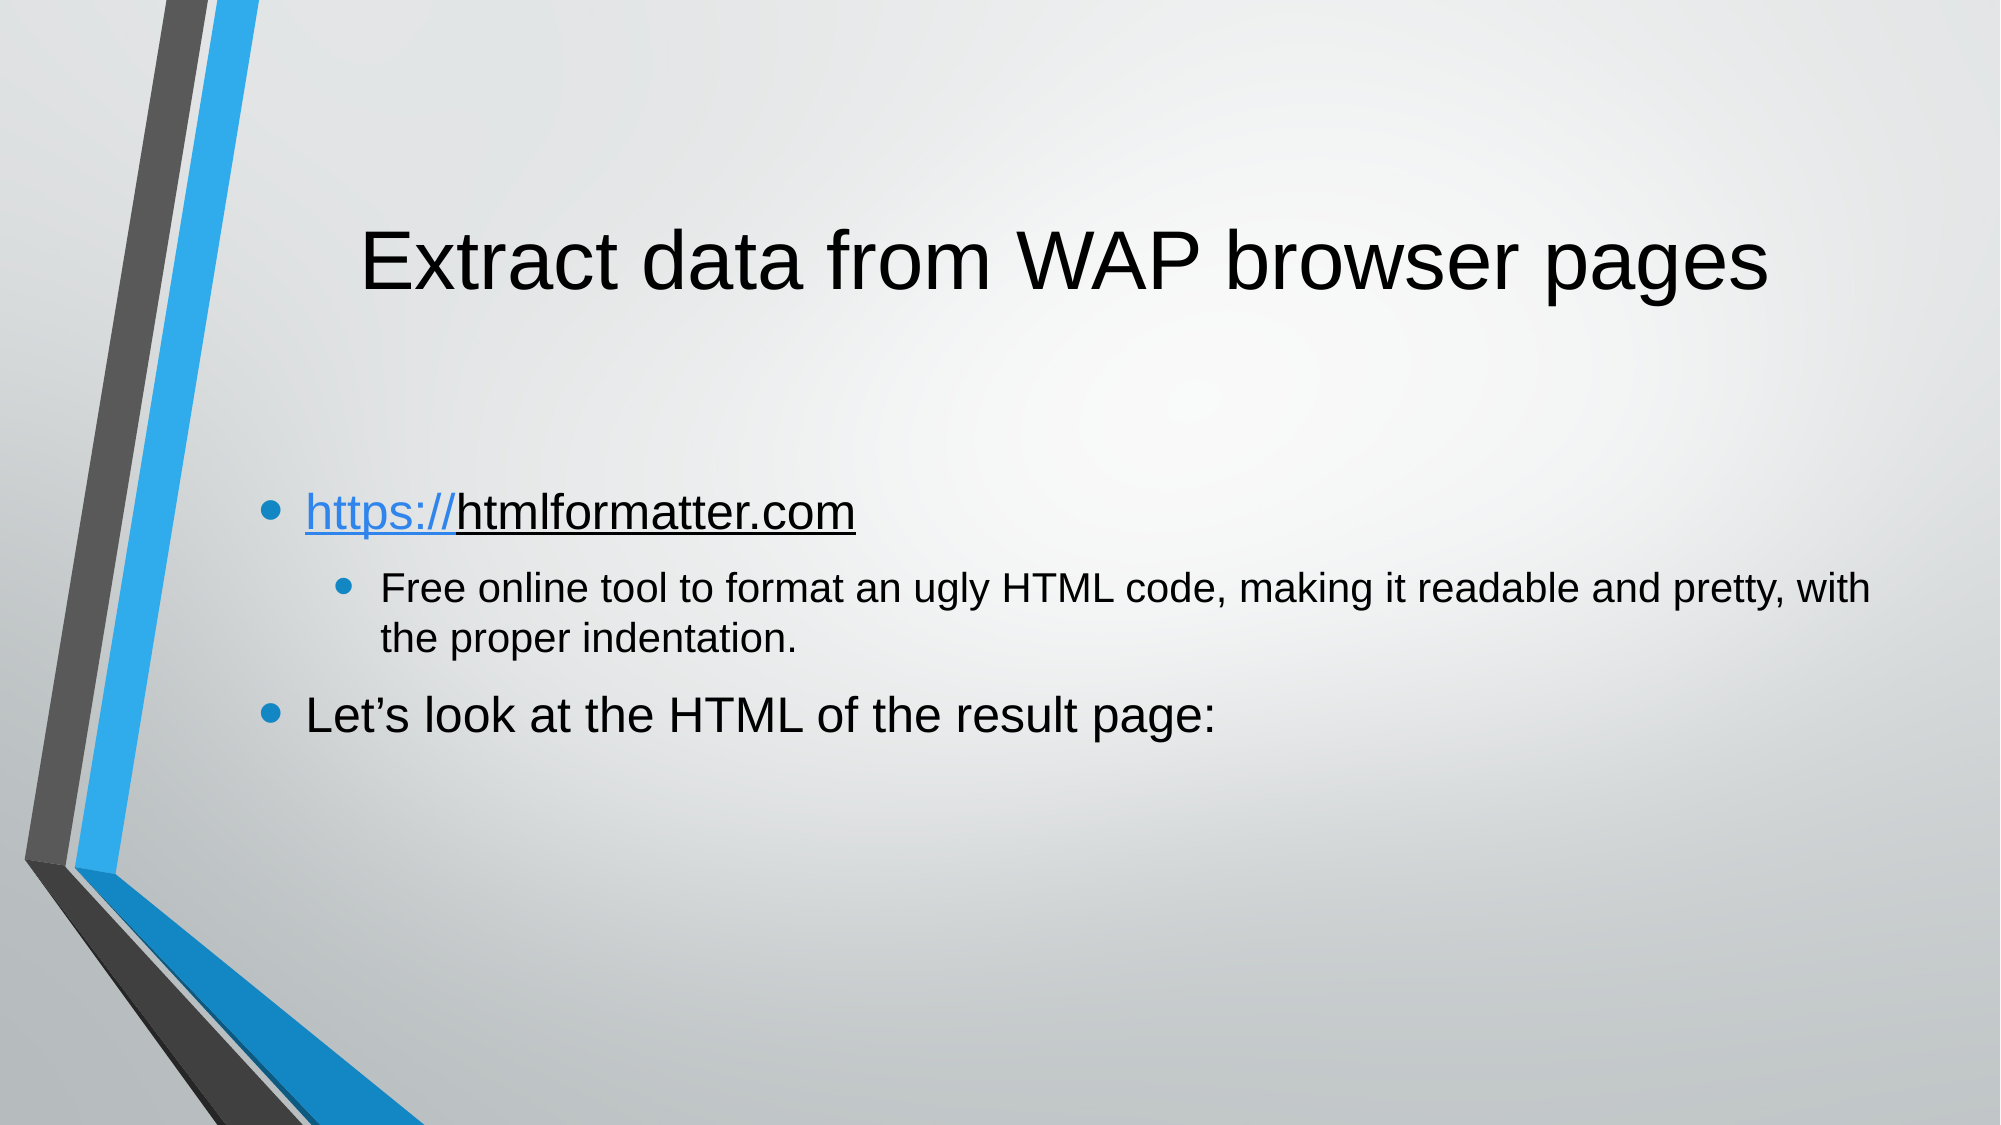

# Extract data from WAP browser pages
https://htmlformatter.com
Free online tool to format an ugly HTML code, making it readable and pretty, with the proper indentation.
Let’s look at the HTML of the result page: